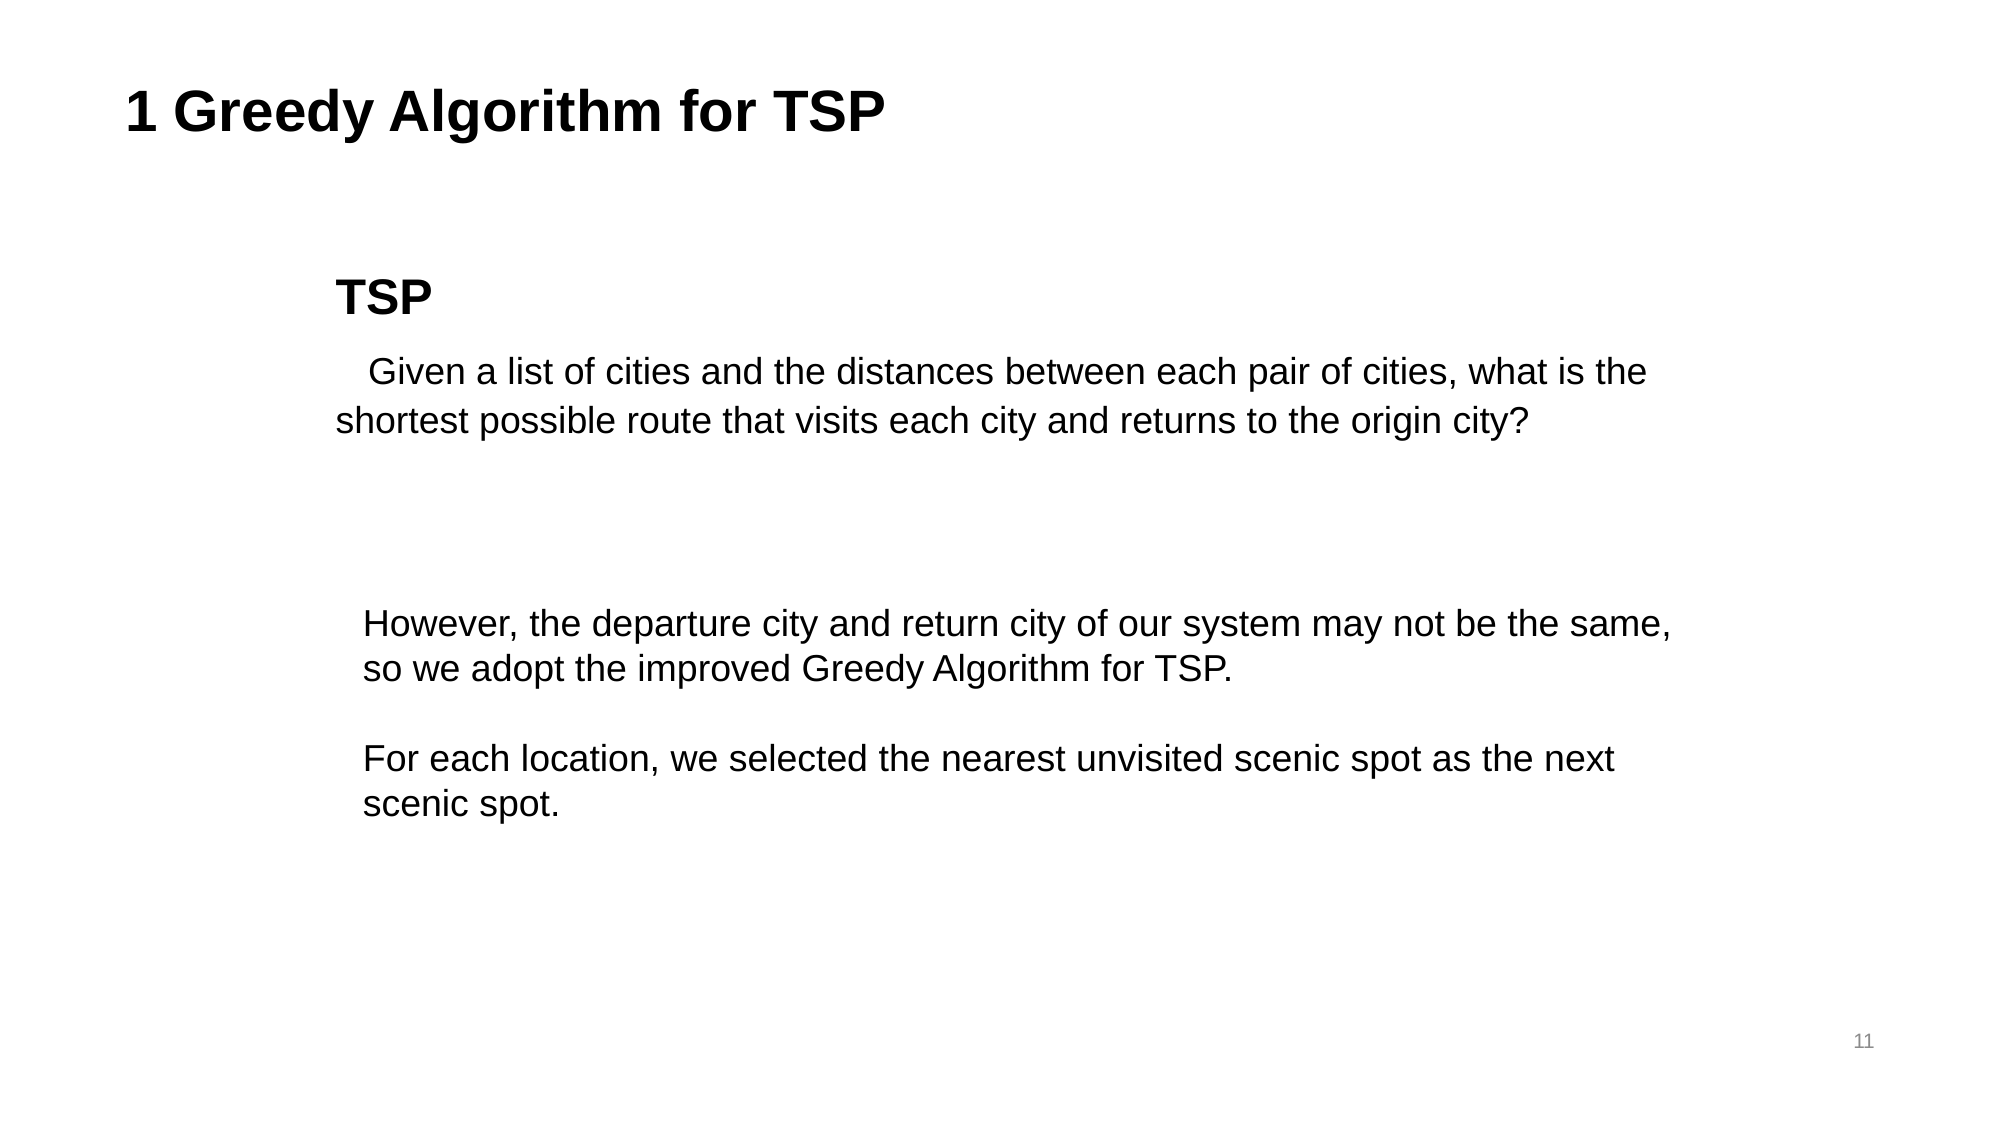

# 1 Greedy Algorithm for TSP
TSP
  Given a list of cities and the distances between each pair of cities, what is the shortest possible route that visits each city and returns to the origin city?
However, the departure city and return city of our system may not be the same, so we adopt the improved Greedy Algorithm for TSP.

For each location, we selected the nearest unvisited scenic spot as the next scenic spot.
11